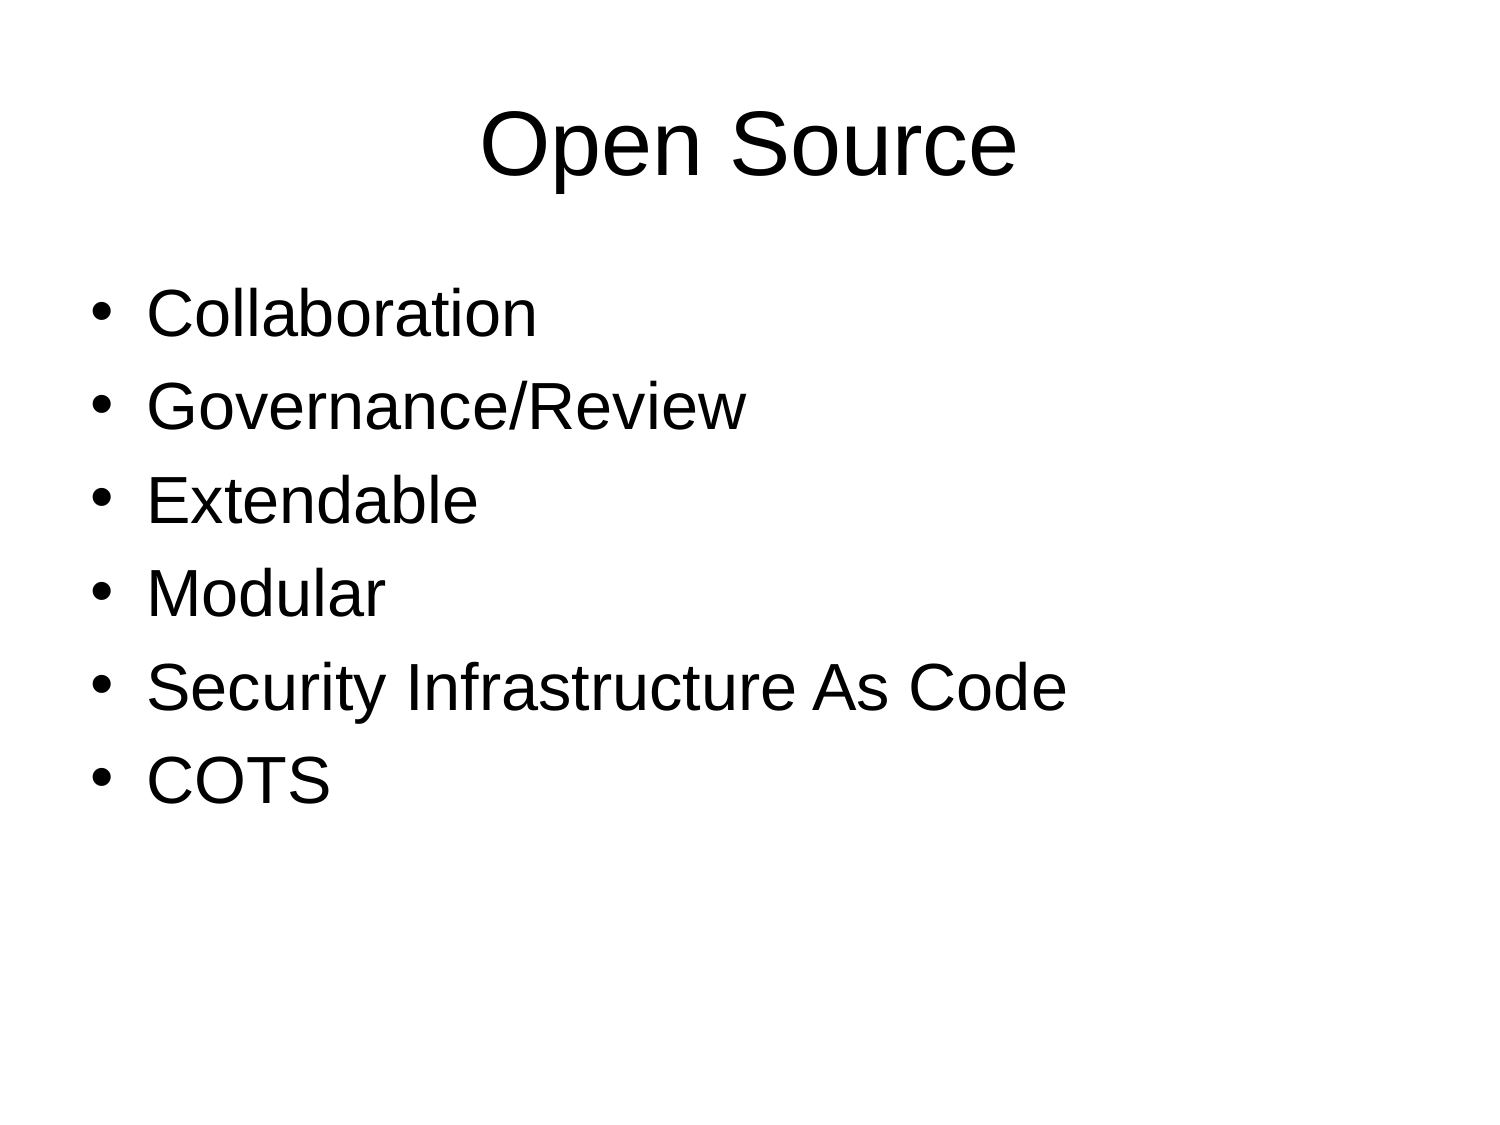

# Open Source
Collaboration
Governance/Review
Extendable
Modular
Security Infrastructure As Code
COTS